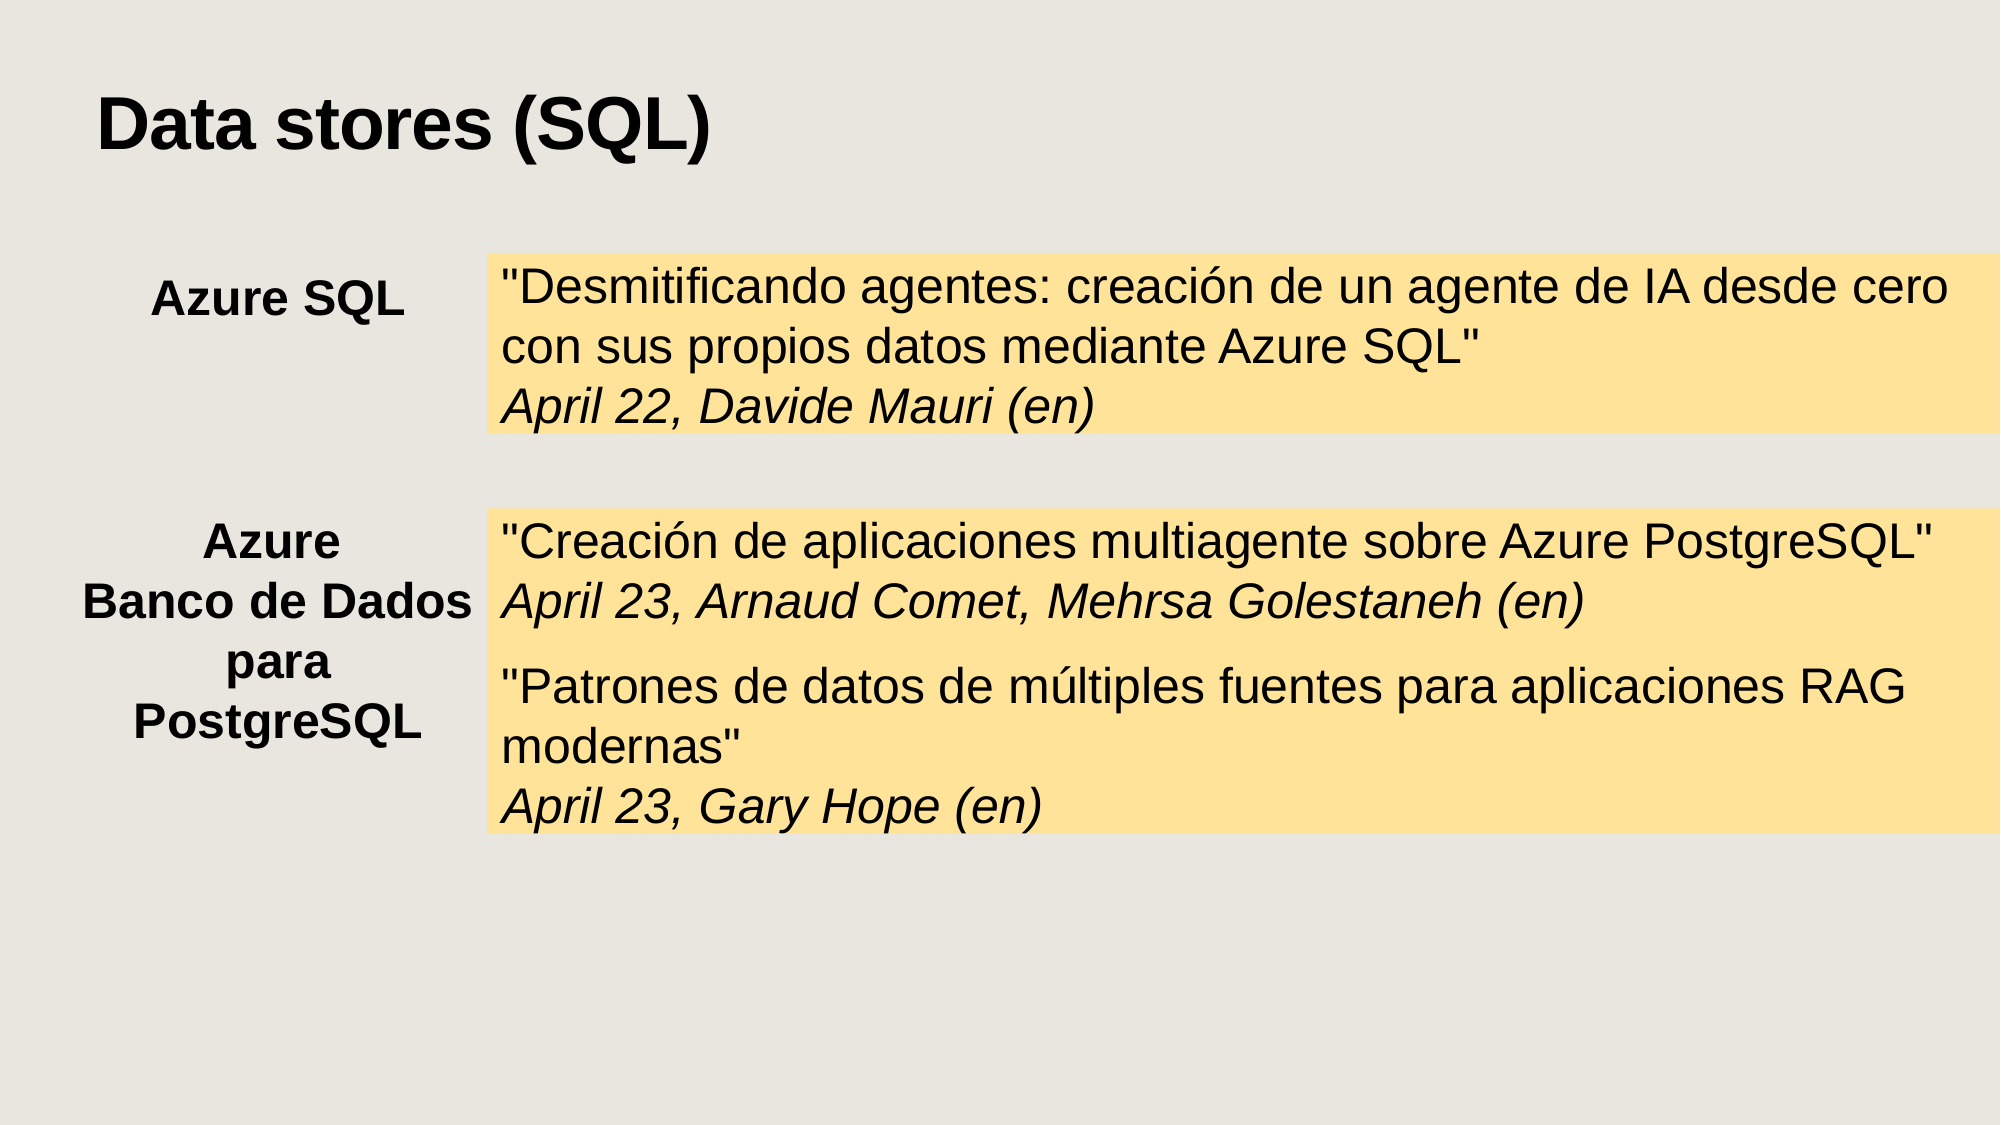

# Data stores (SQL)
"Desmitificando agentes: creación de un agente de IA desde cero con sus propios datos mediante Azure SQL"
April 22, Davide Mauri (en)
Azure SQL
Azure
Banco de Dados
para
PostgreSQL
"Creación de aplicaciones multiagente sobre Azure PostgreSQL"
April 23, Arnaud Comet, Mehrsa Golestaneh (en)
"Patrones de datos de múltiples fuentes para aplicaciones RAG modernas"
April 23, Gary Hope (en)